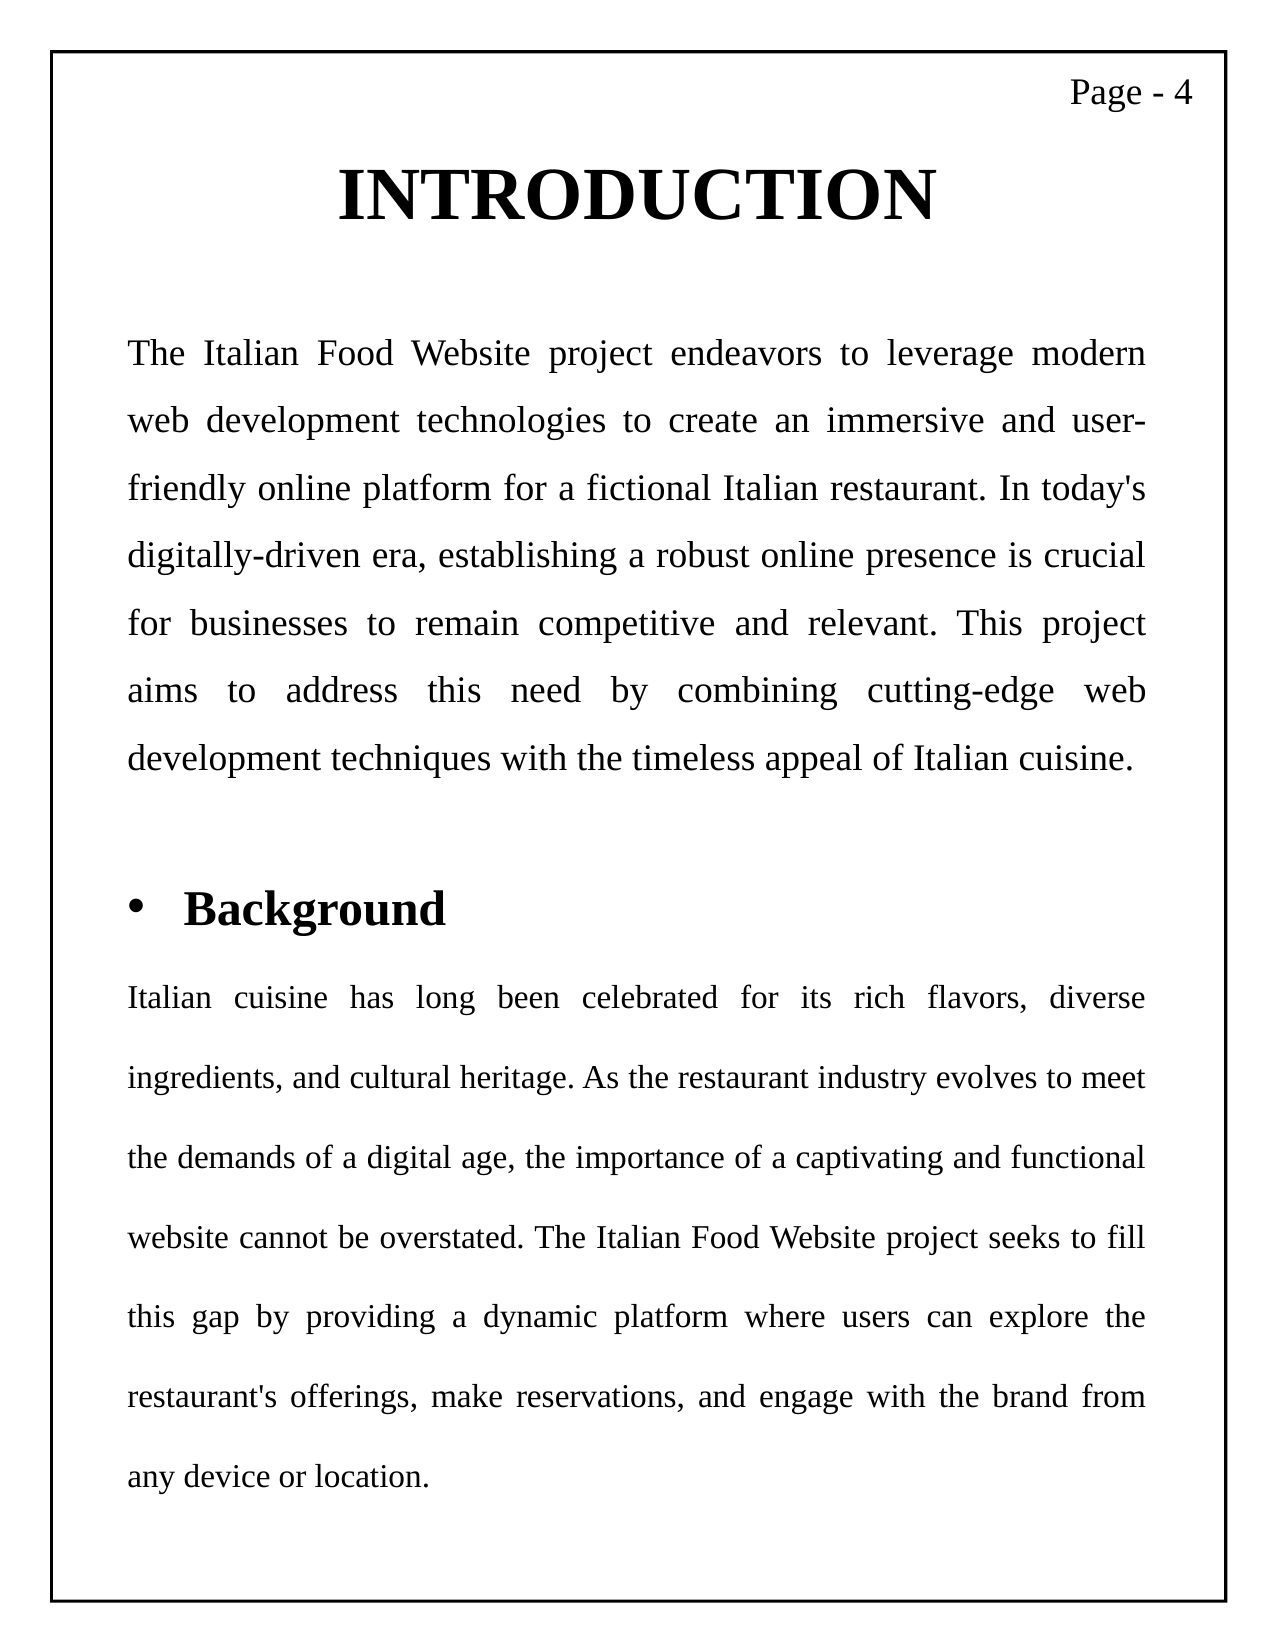

Page - 4
INTRODUCTION
The Italian Food Website project endeavors to leverage modern web development technologies to create an immersive and user-friendly online platform for a fictional Italian restaurant. In today's digitally-driven era, establishing a robust online presence is crucial for businesses to remain competitive and relevant. This project aims to address this need by combining cutting-edge web development techniques with the timeless appeal of Italian cuisine.

Background
Italian cuisine has long been celebrated for its rich flavors, diverse ingredients, and cultural heritage. As the restaurant industry evolves to meet the demands of a digital age, the importance of a captivating and functional website cannot be overstated. The Italian Food Website project seeks to fill this gap by providing a dynamic platform where users can explore the restaurant's offerings, make reservations, and engage with the brand from any device or location.